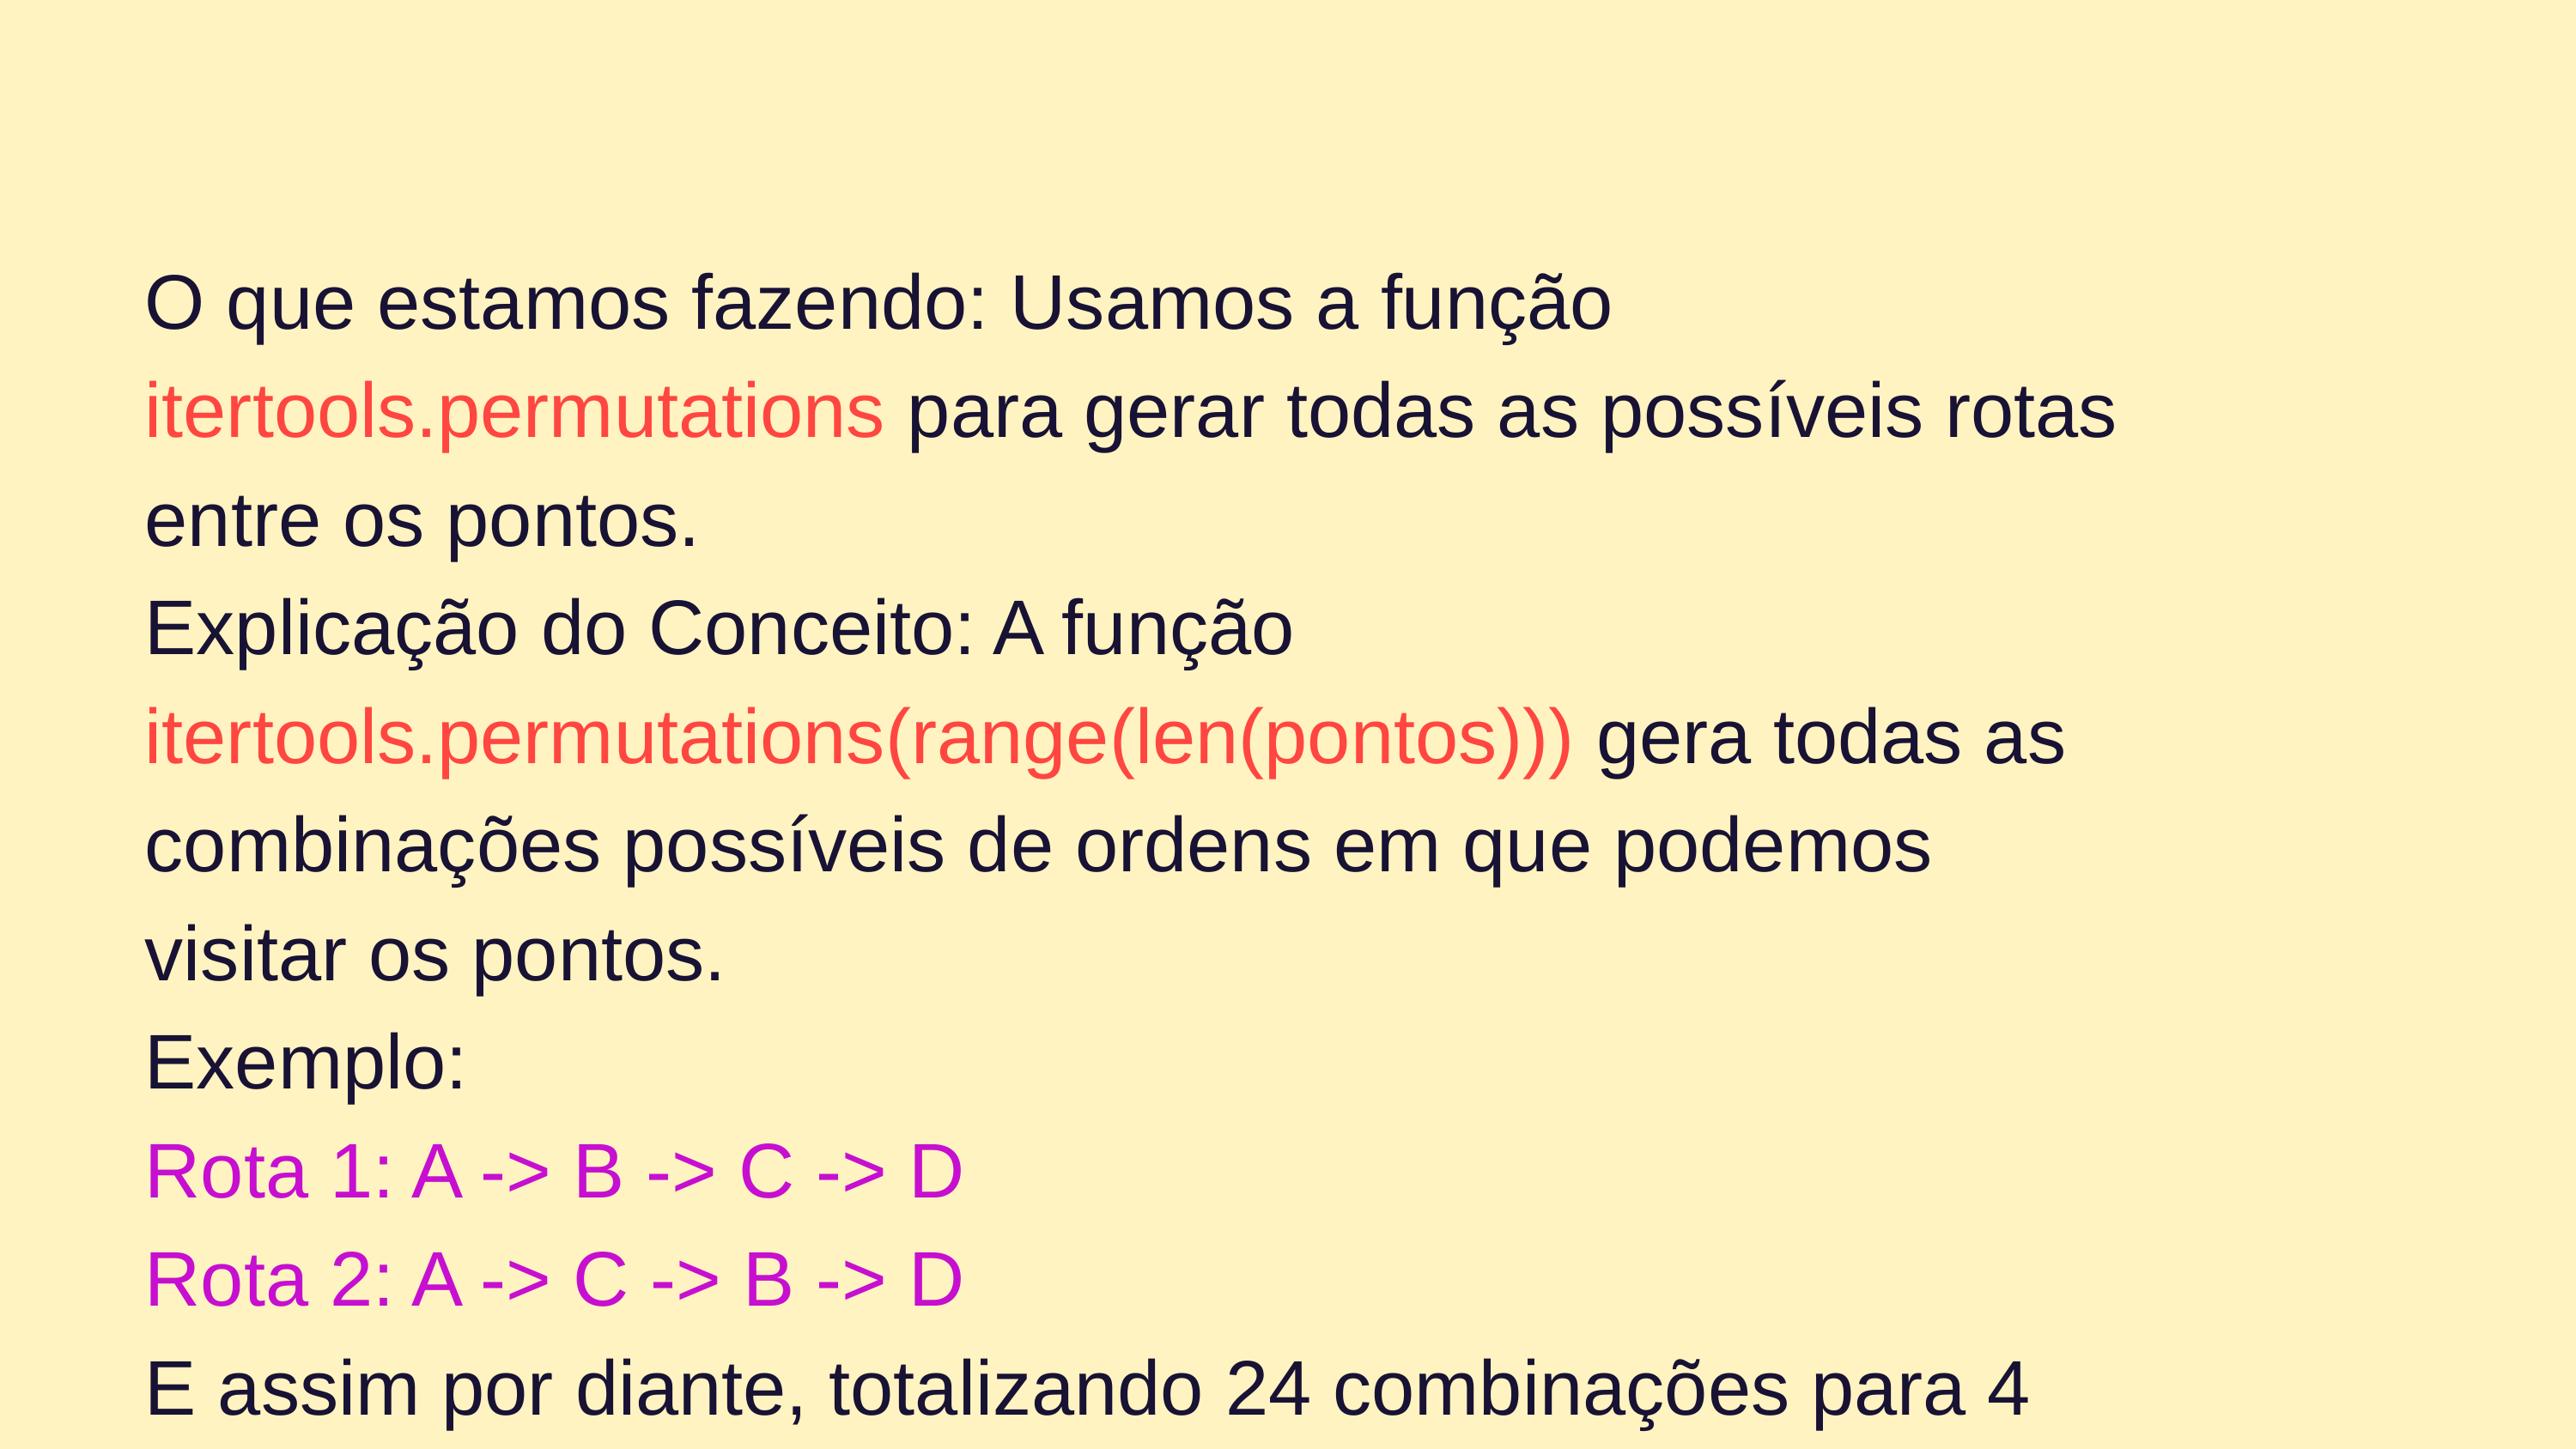

O que estamos fazendo: Usamos a função itertools.permutations para gerar todas as possíveis rotas entre os pontos.
Explicação do Conceito: A função itertools.permutations(range(len(pontos))) gera todas as combinações possíveis de ordens em que podemos visitar os pontos.
Exemplo:
Rota 1: A -> B -> C -> D
Rota 2: A -> C -> B -> D
E assim por diante, totalizando 24 combinações para 4 pontos.